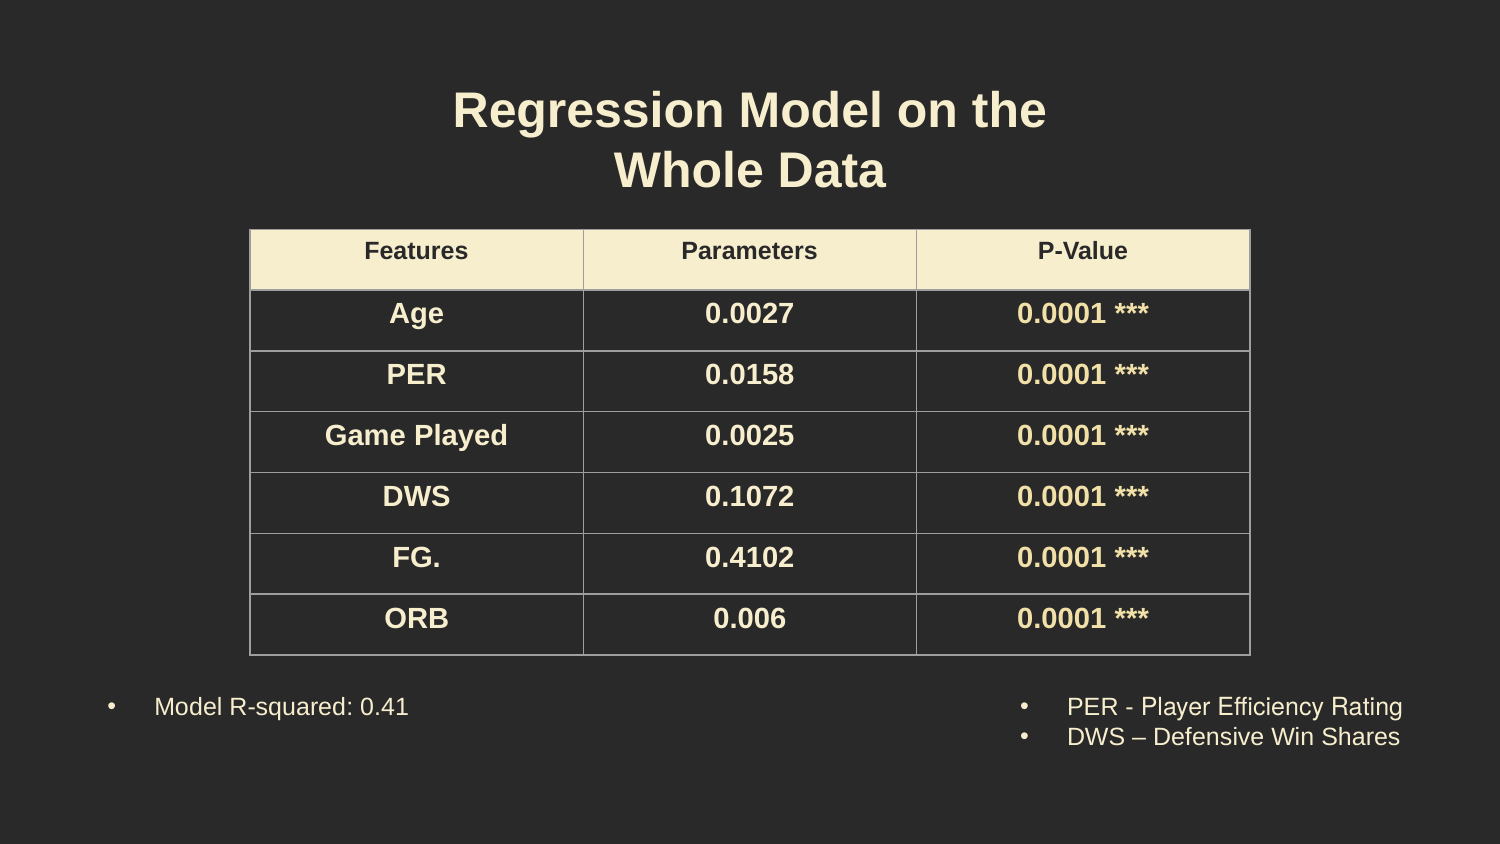

Regression Model on the Whole Data
| Features | Parameters | P-Value |
| --- | --- | --- |
| Age | 0.0027 | 0.0001 \*\*\* |
| PER | 0.0158 | 0.0001 \*\*\* |
| Game Played | 0.0025 | 0.0001 \*\*\* |
| DWS | 0.1072 | 0.0001 \*\*\* |
| FG. | 0.4102 | 0.0001 \*\*\* |
| ORB | 0.006 | 0.0001 \*\*\* |
Model R-squared: 0.41
PER - Player Efficiency Rating
DWS – Defensive Win Shares